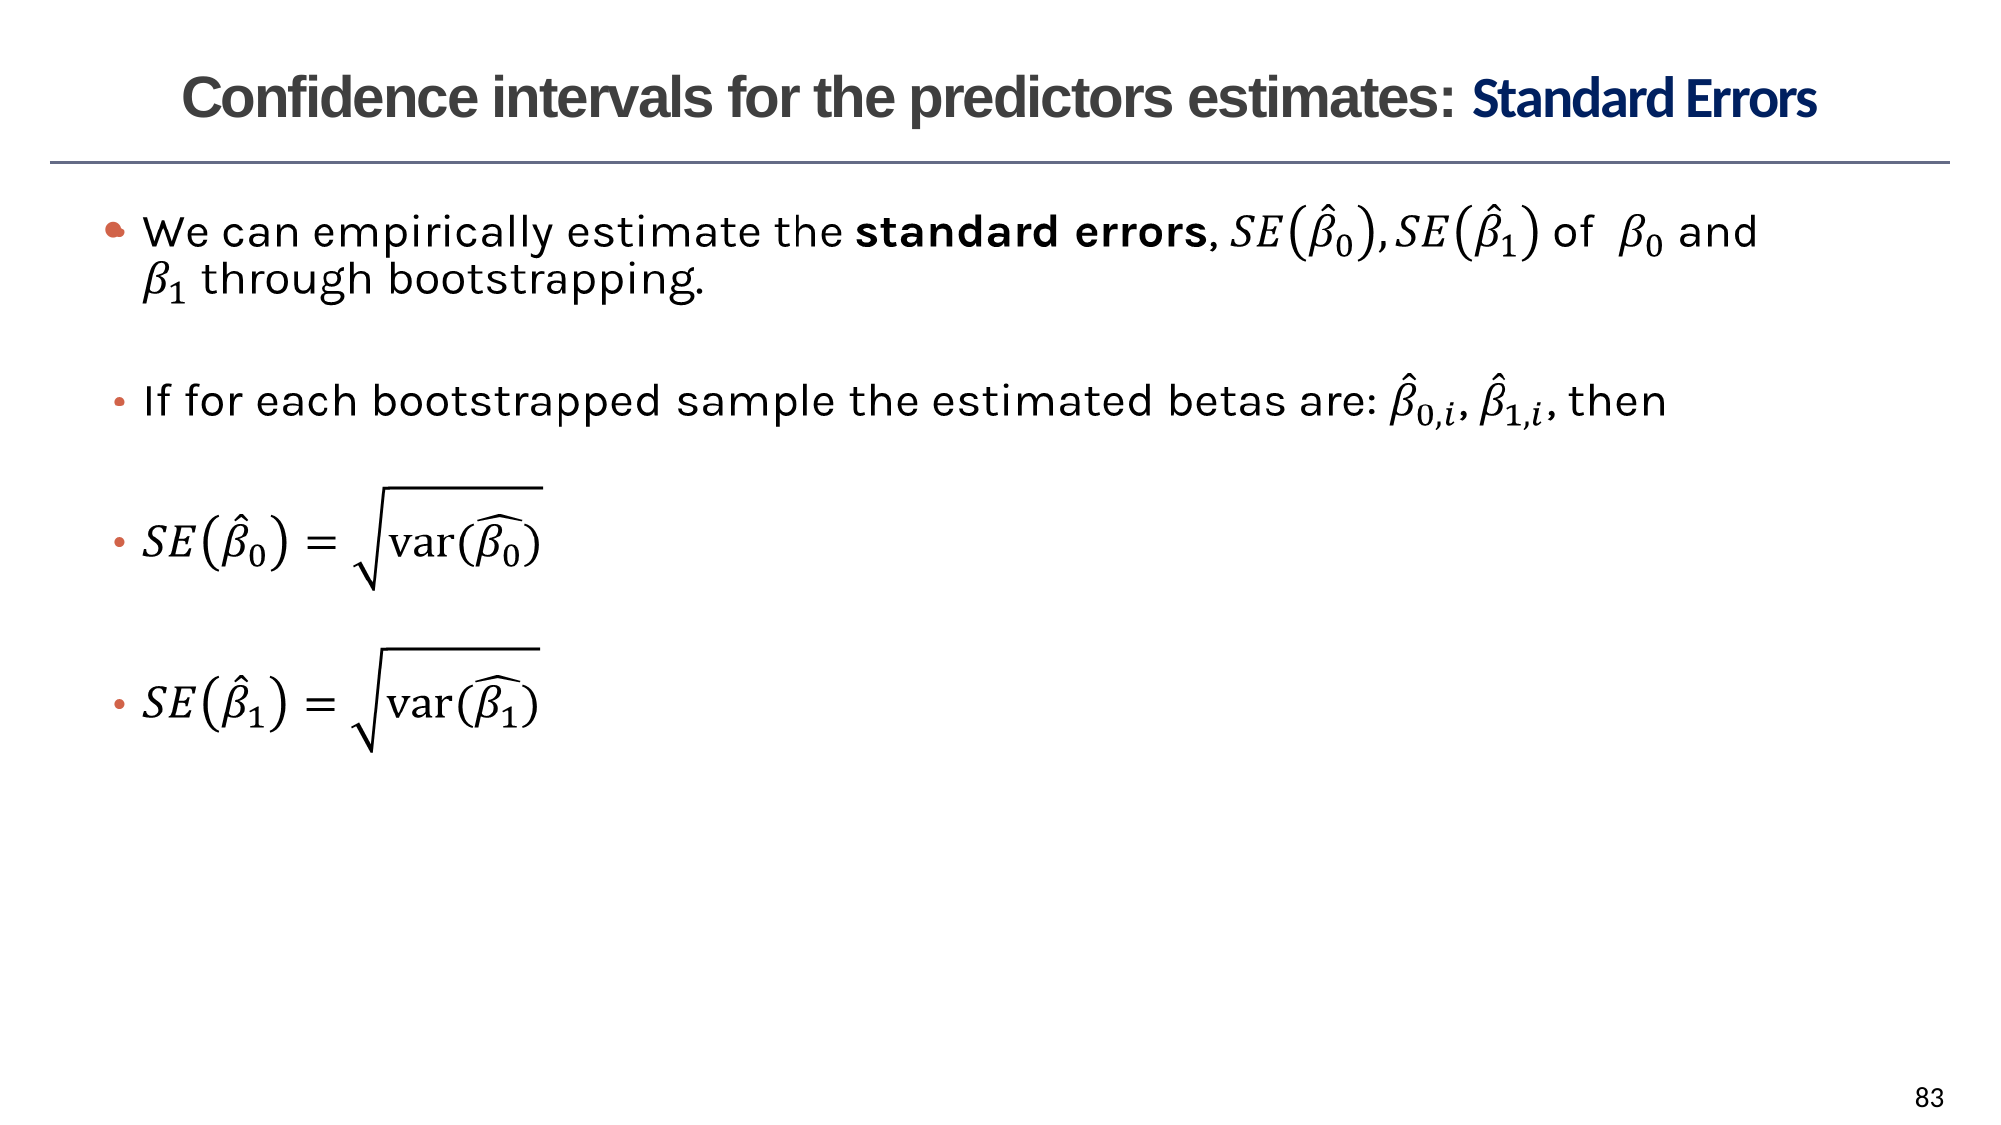

# Confidence intervals for the predictors estimates: Standard Errors

83